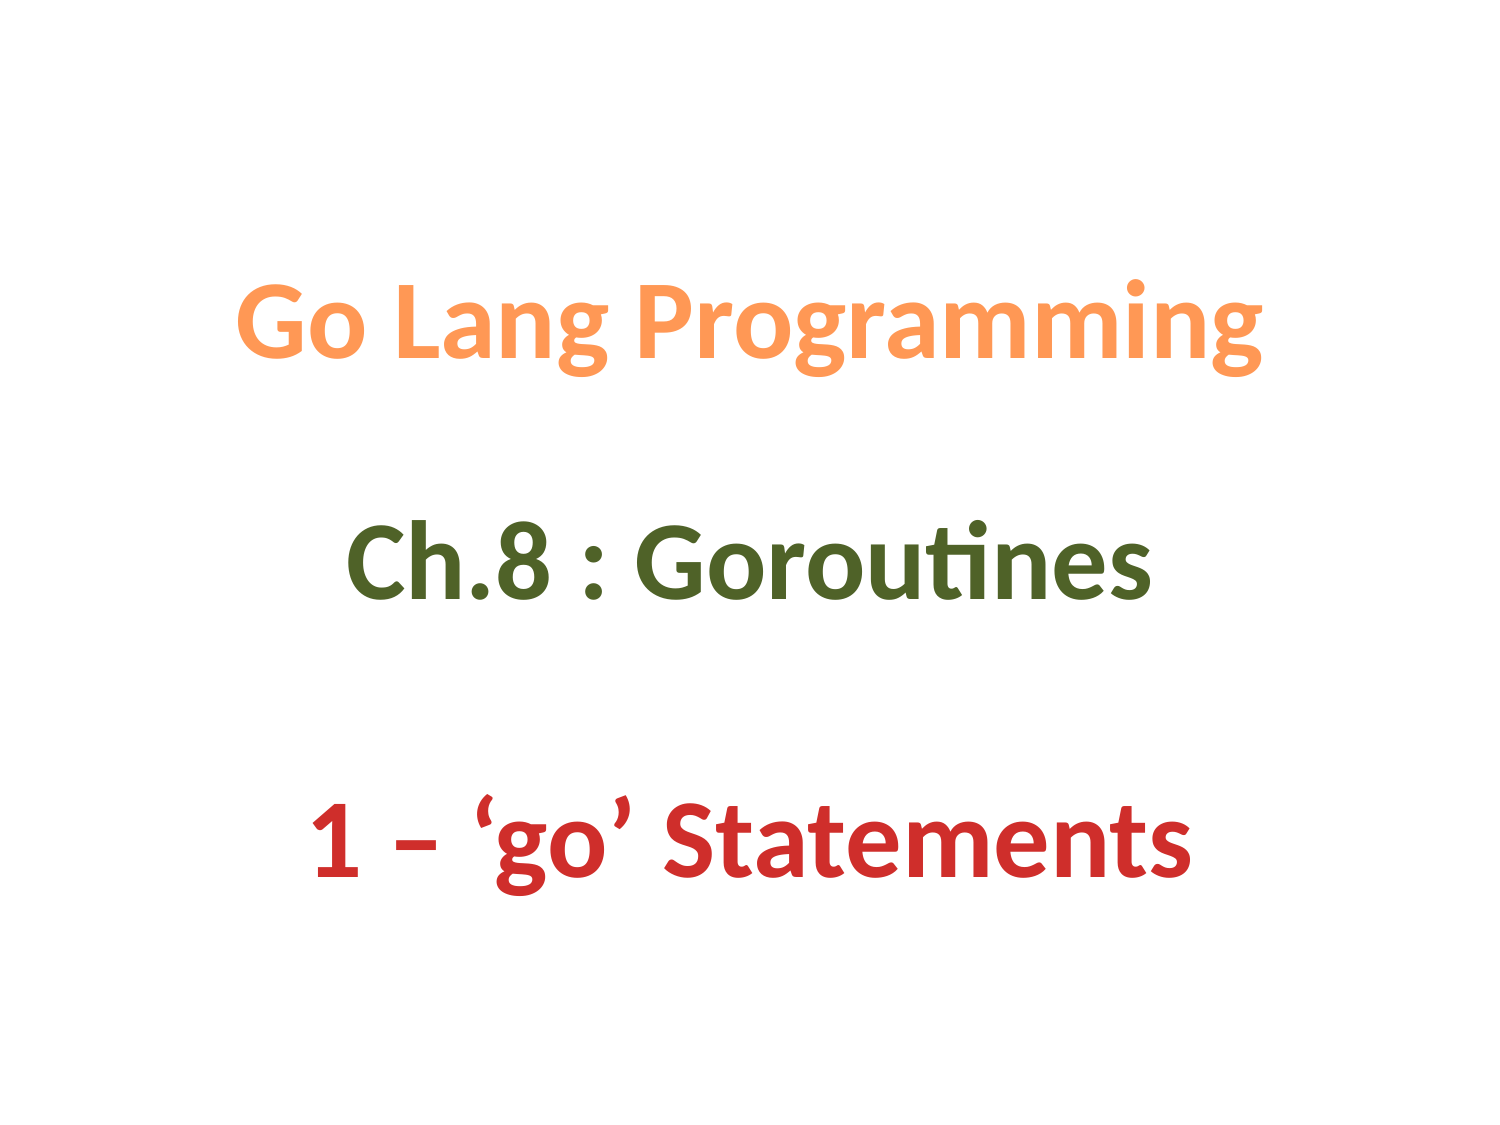

Go Lang Programming
Ch.8 : Goroutines
1 – ‘go’ Statements